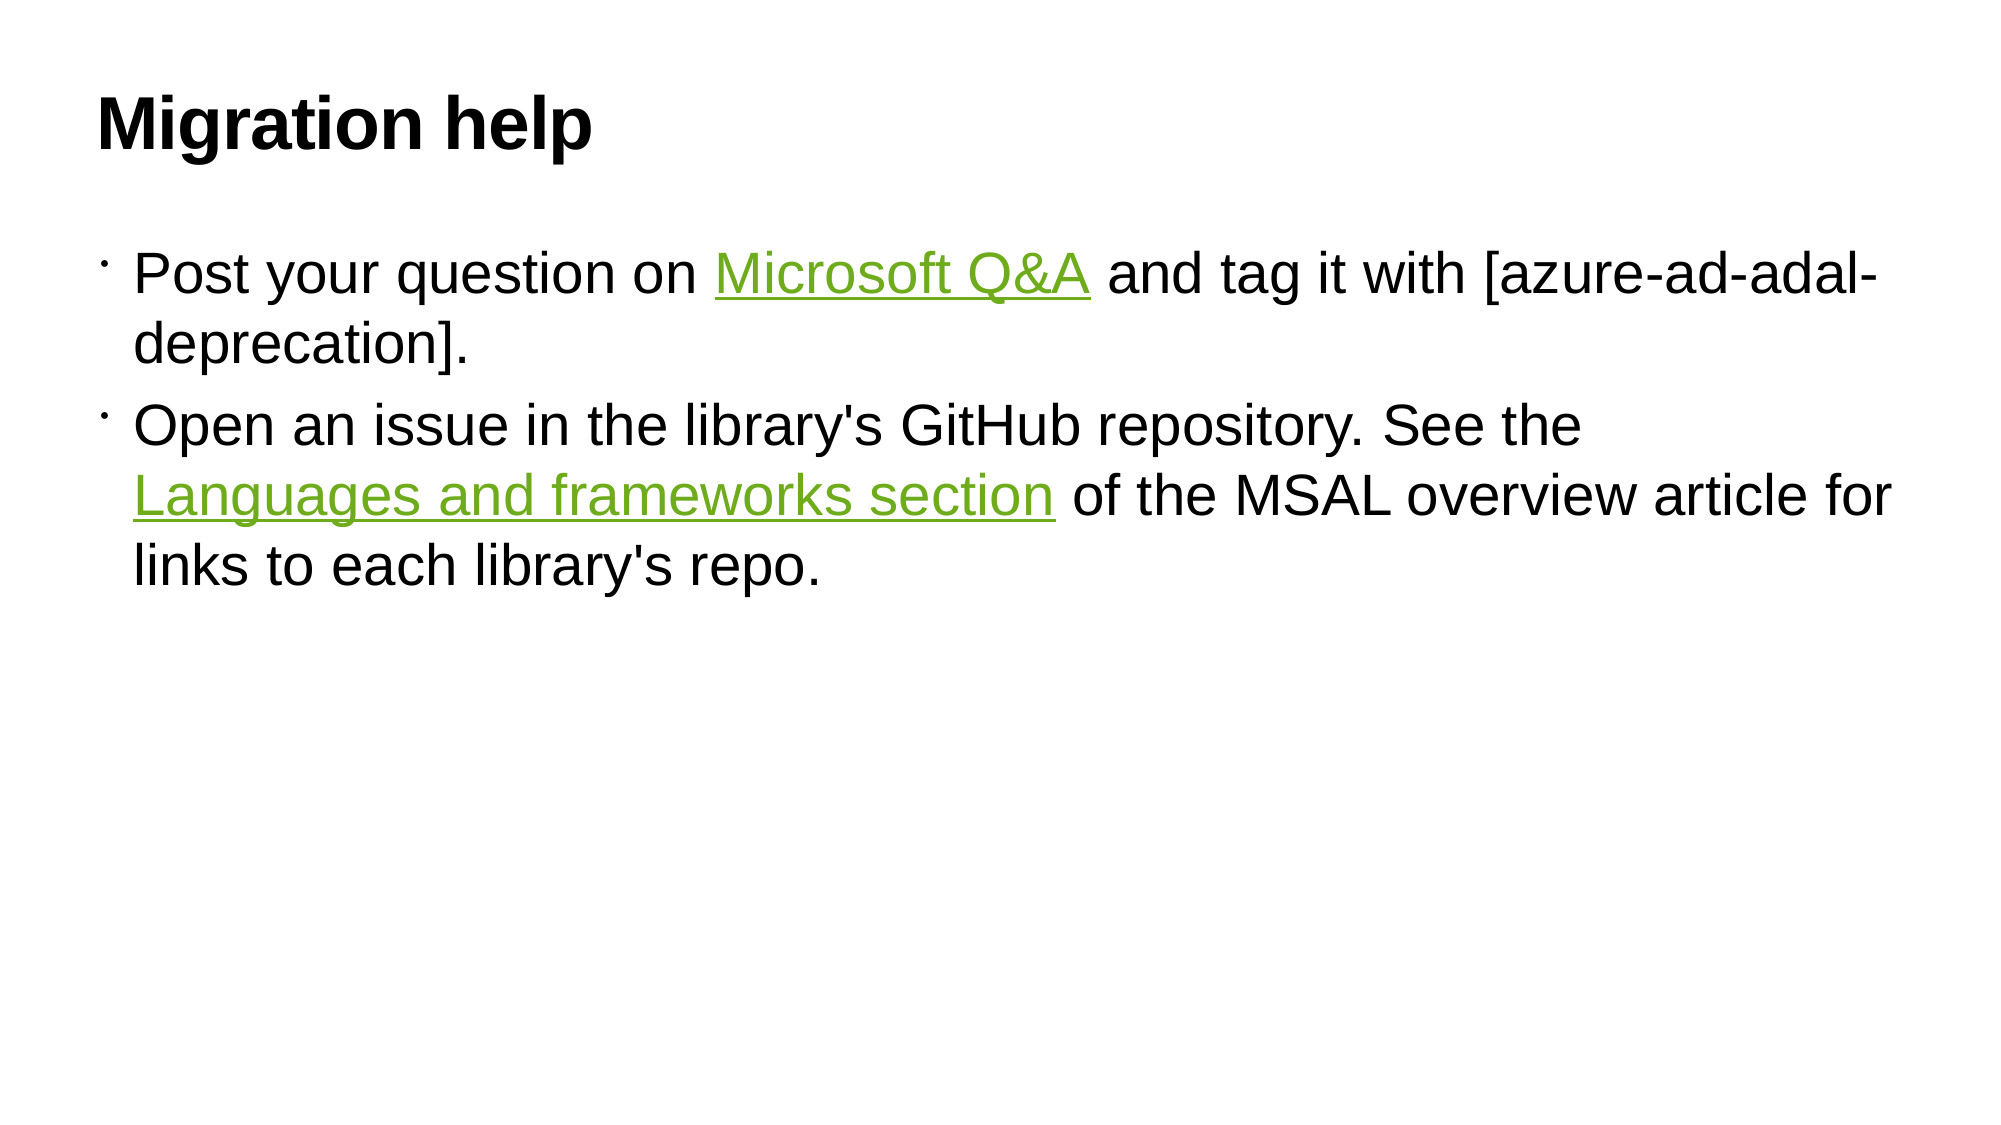

# Migration help
Post your question on Microsoft Q&A and tag it with [azure-ad-adal-deprecation].
Open an issue in the library's GitHub repository. See the Languages and frameworks section of the MSAL overview article for links to each library's repo.